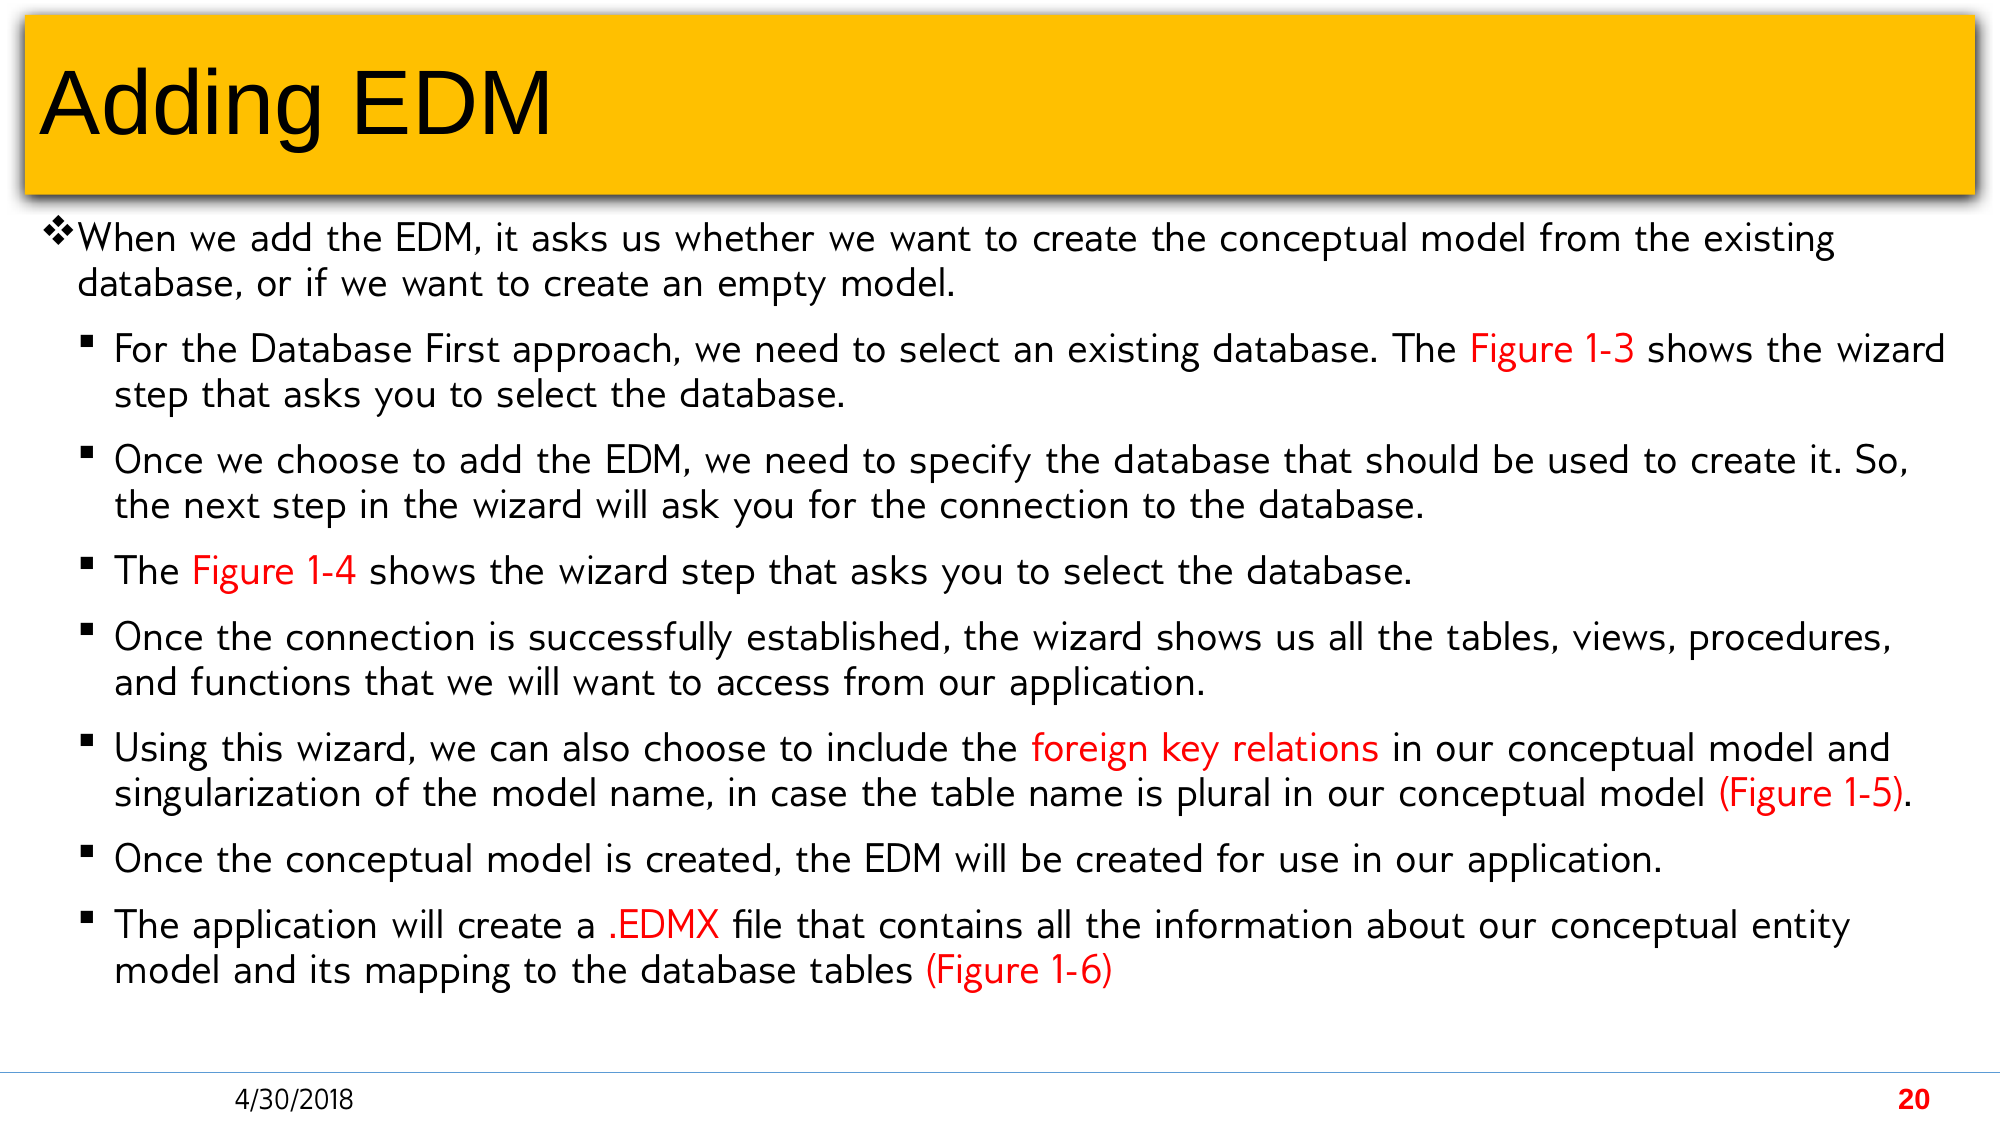

# Adding EDM
When we add the EDM, it asks us whether we want to create the conceptual model from the existing database, or if we want to create an empty model.
For the Database First approach, we need to select an existing database. The Figure 1-3 shows the wizard step that asks you to select the database.
Once we choose to add the EDM, we need to specify the database that should be used to create it. So, the next step in the wizard will ask you for the connection to the database.
The Figure 1-4 shows the wizard step that asks you to select the database.
Once the connection is successfully established, the wizard shows us all the tables, views, procedures, and functions that we will want to access from our application.
Using this wizard, we can also choose to include the foreign key relations in our conceptual model and singularization of the model name, in case the table name is plural in our conceptual model (Figure 1-5).
Once the conceptual model is created, the EDM will be created for use in our application.
The application will create a .EDMX file that contains all the information about our conceptual entity model and its mapping to the database tables (Figure 1-6)
4/30/2018
20